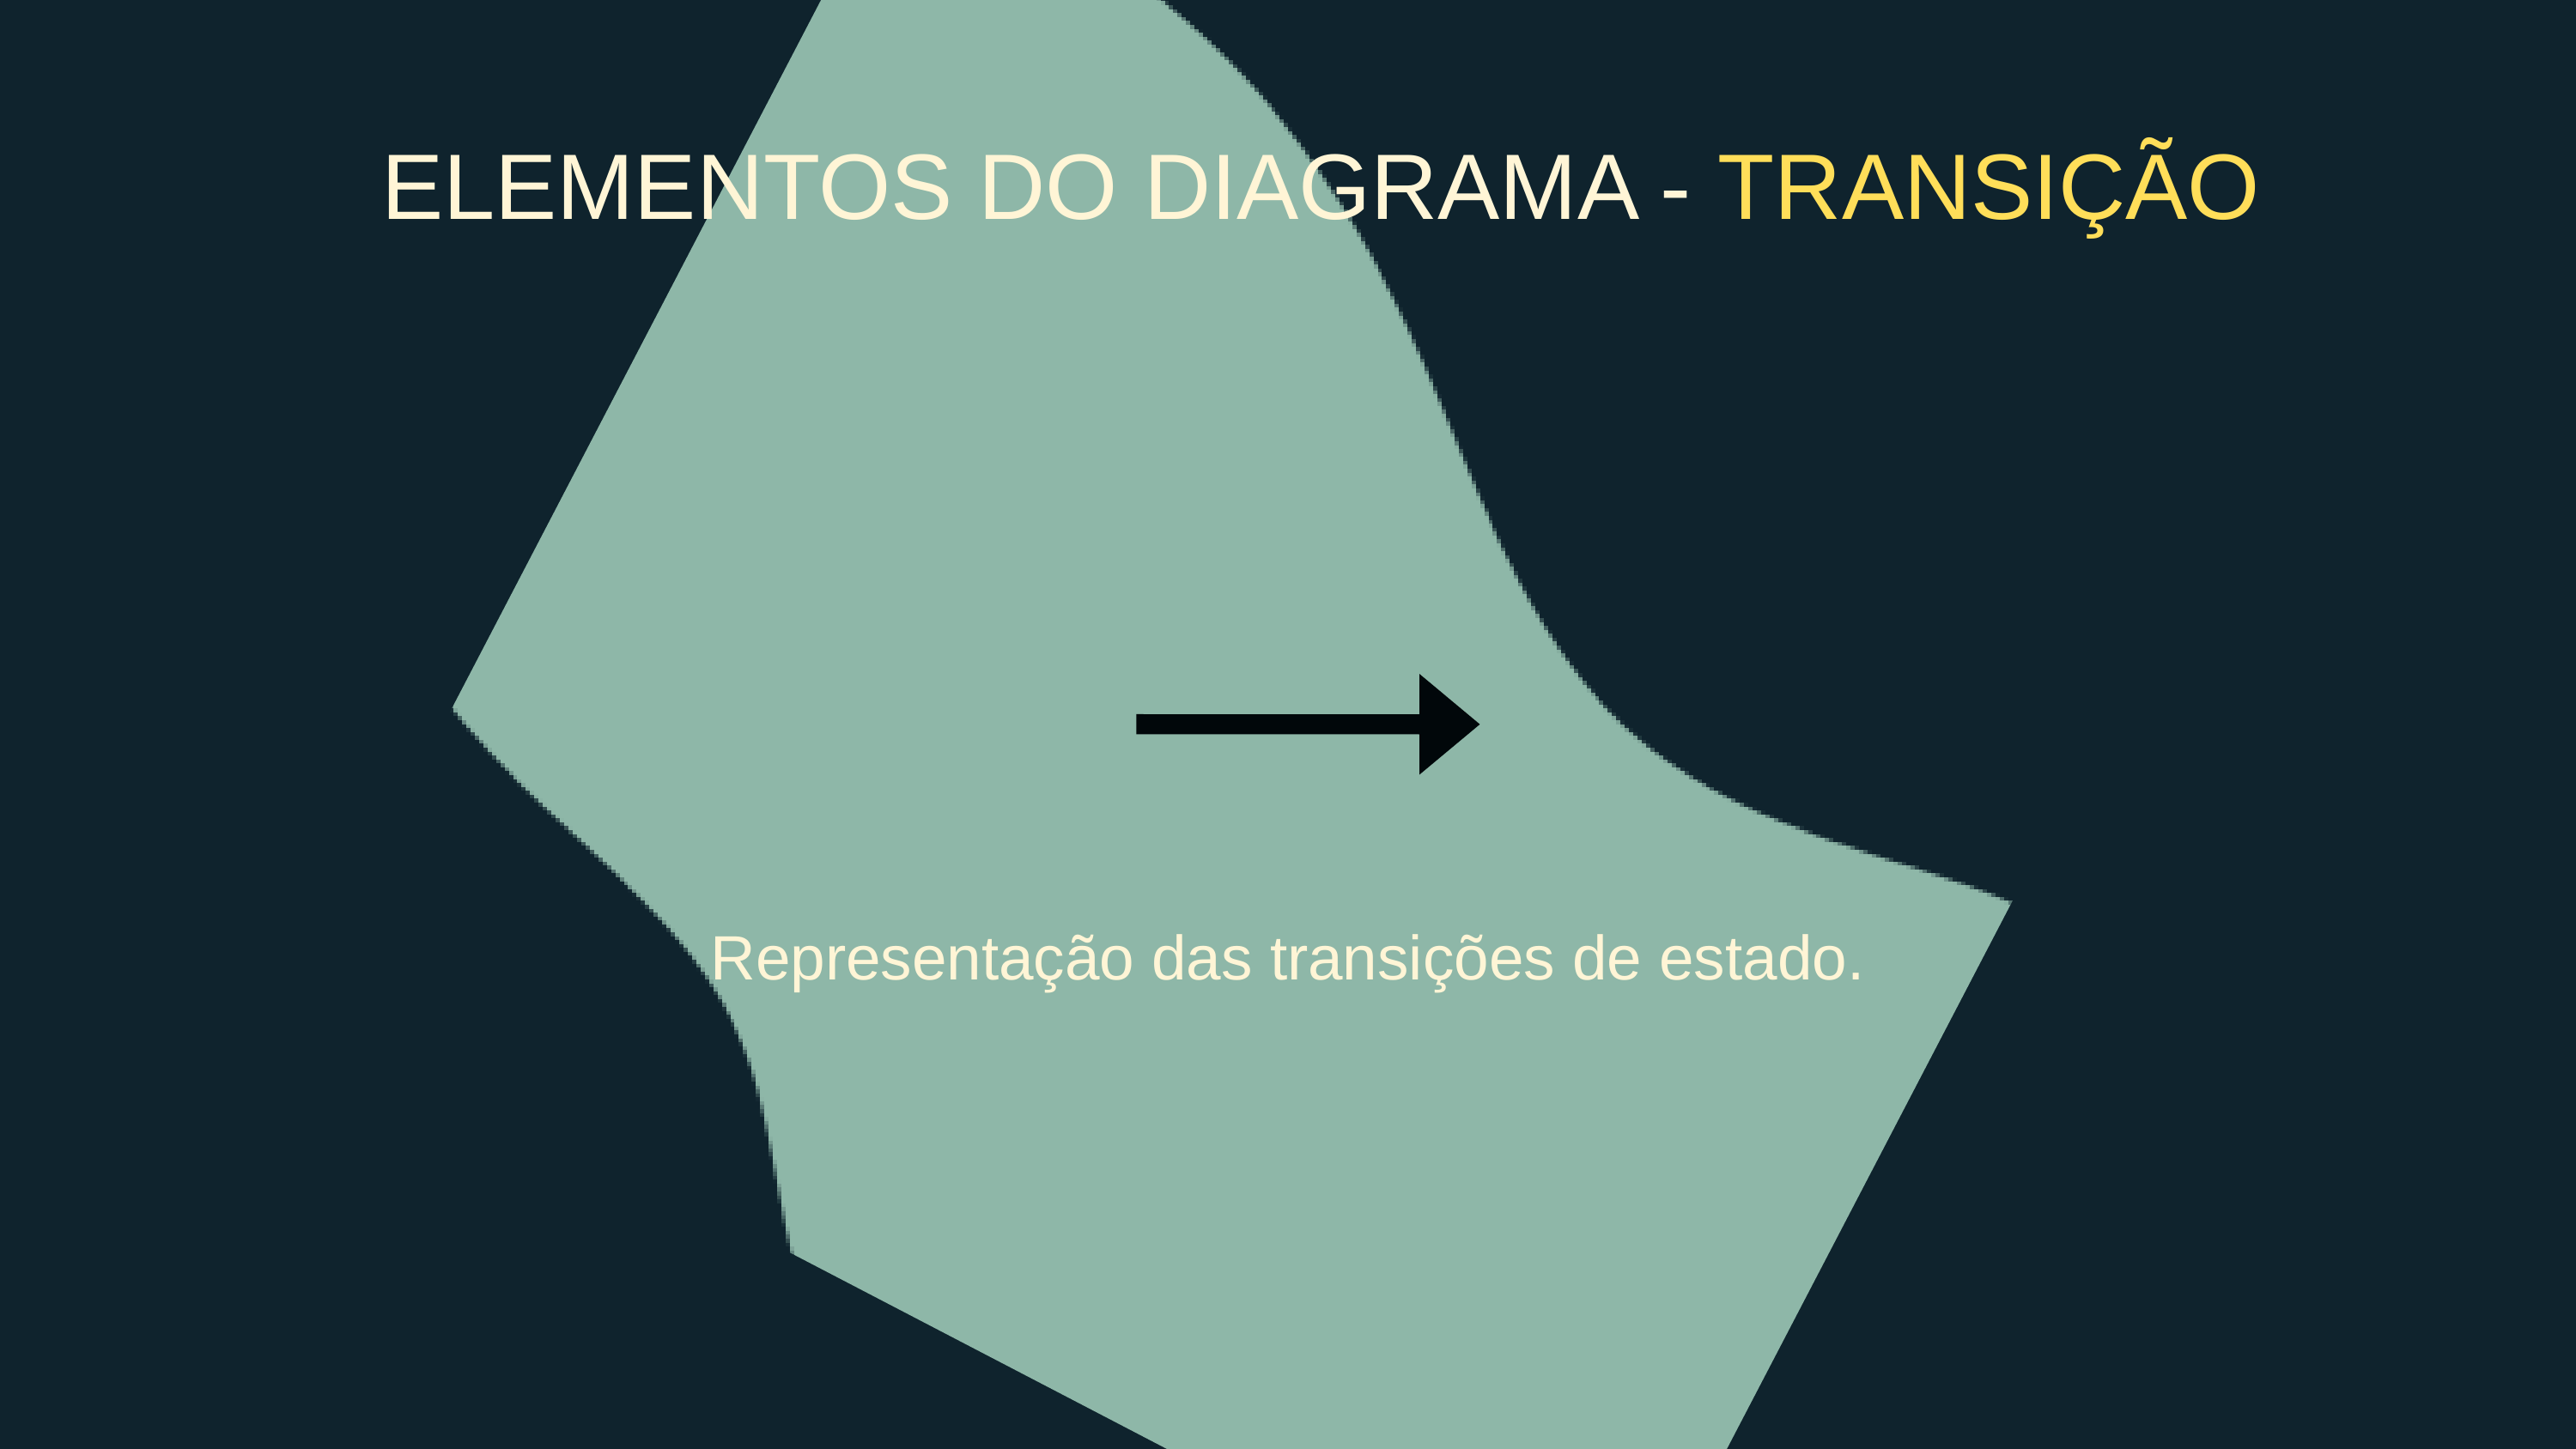

ELEMENTOS DO DIAGRAMA - TRANSIÇÃO

Representação das transições de estado.